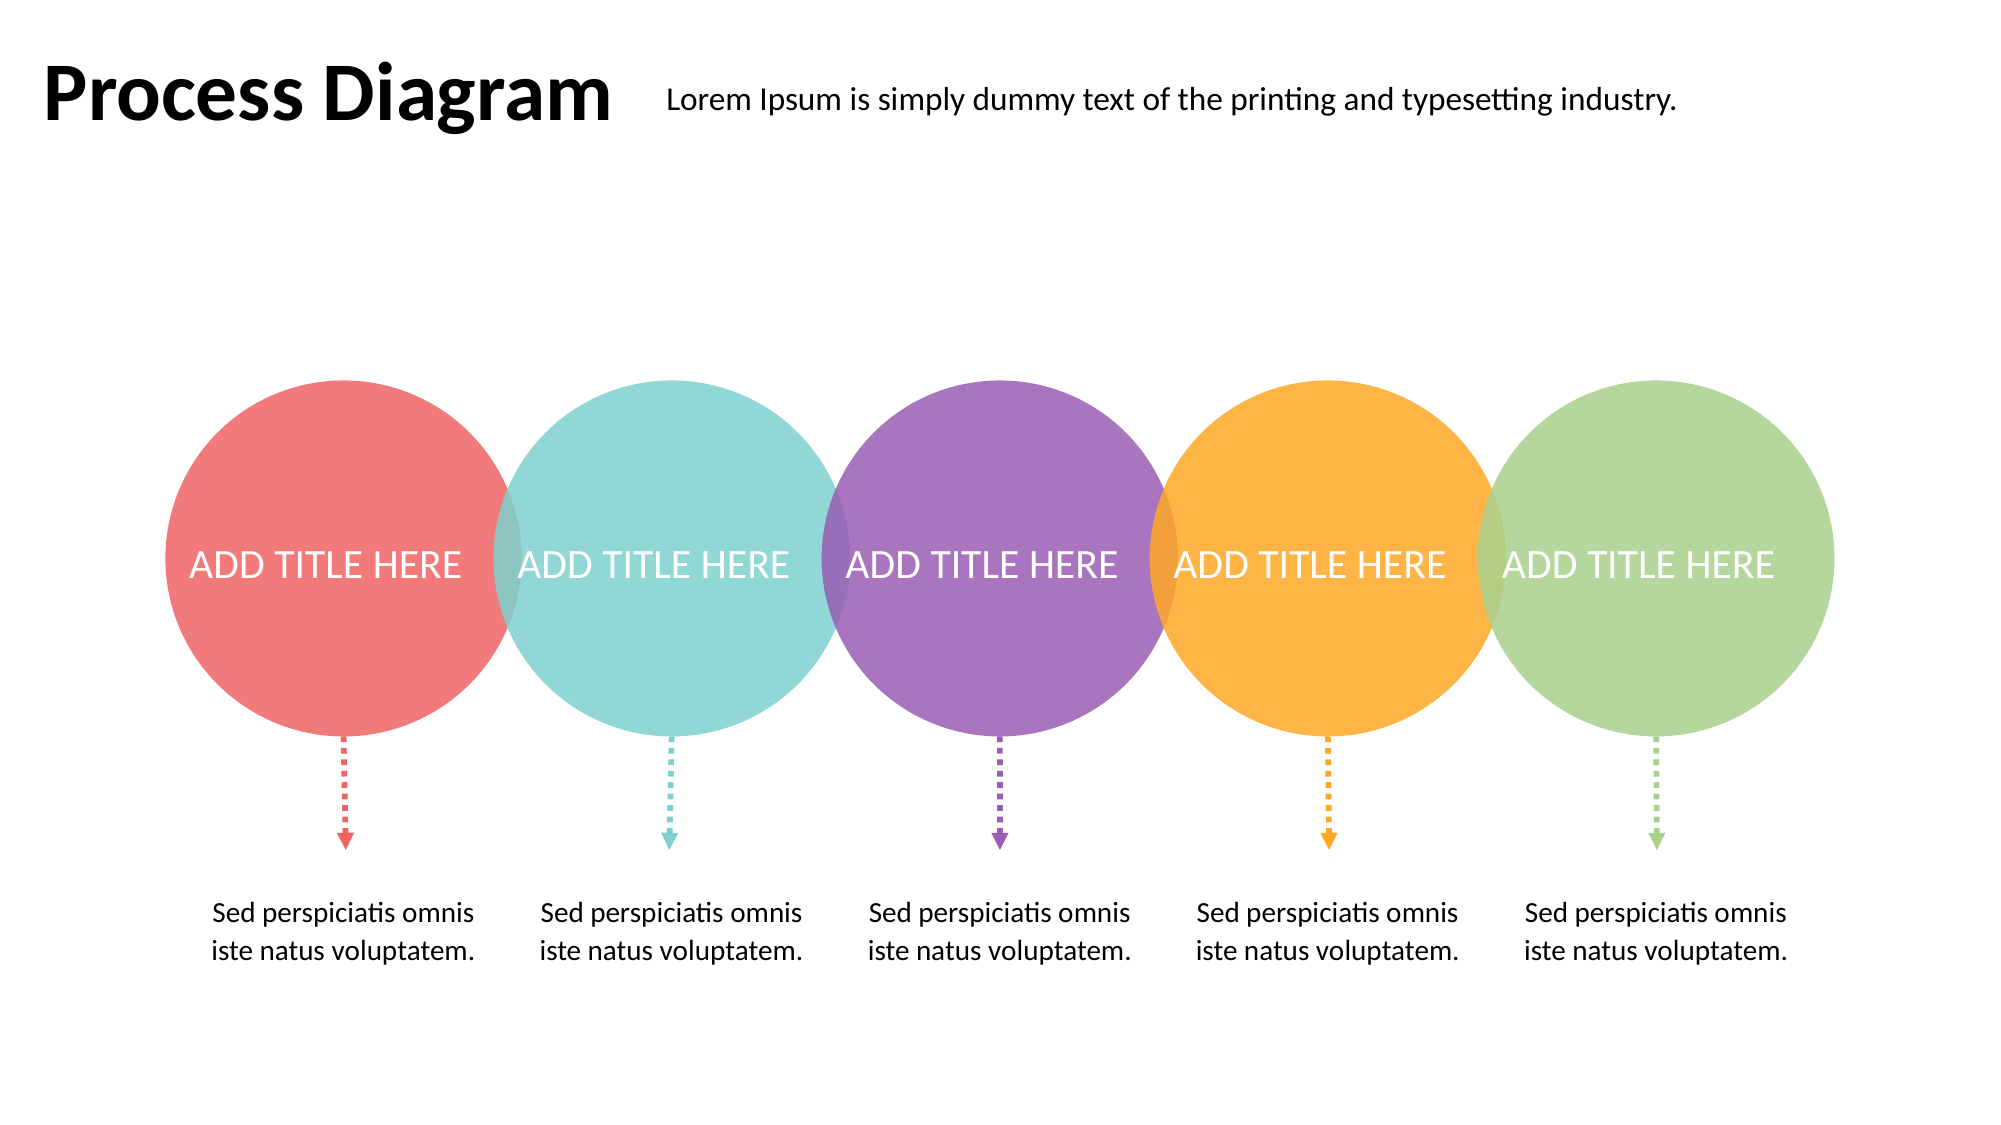

Process Diagram
Lorem Ipsum is simply dummy text of the printing and typesetting industry.

ADD TITLE HERE
ADD TITLE HERE
ADD TITLE HERE
ADD TITLE HERE
ADD TITLE HERE
Sed perspiciatis omnis iste natus voluptatem.
Sed perspiciatis omnis iste natus voluptatem.
Sed perspiciatis omnis iste natus voluptatem.
Sed perspiciatis omnis iste natus voluptatem.
Sed perspiciatis omnis iste natus voluptatem.